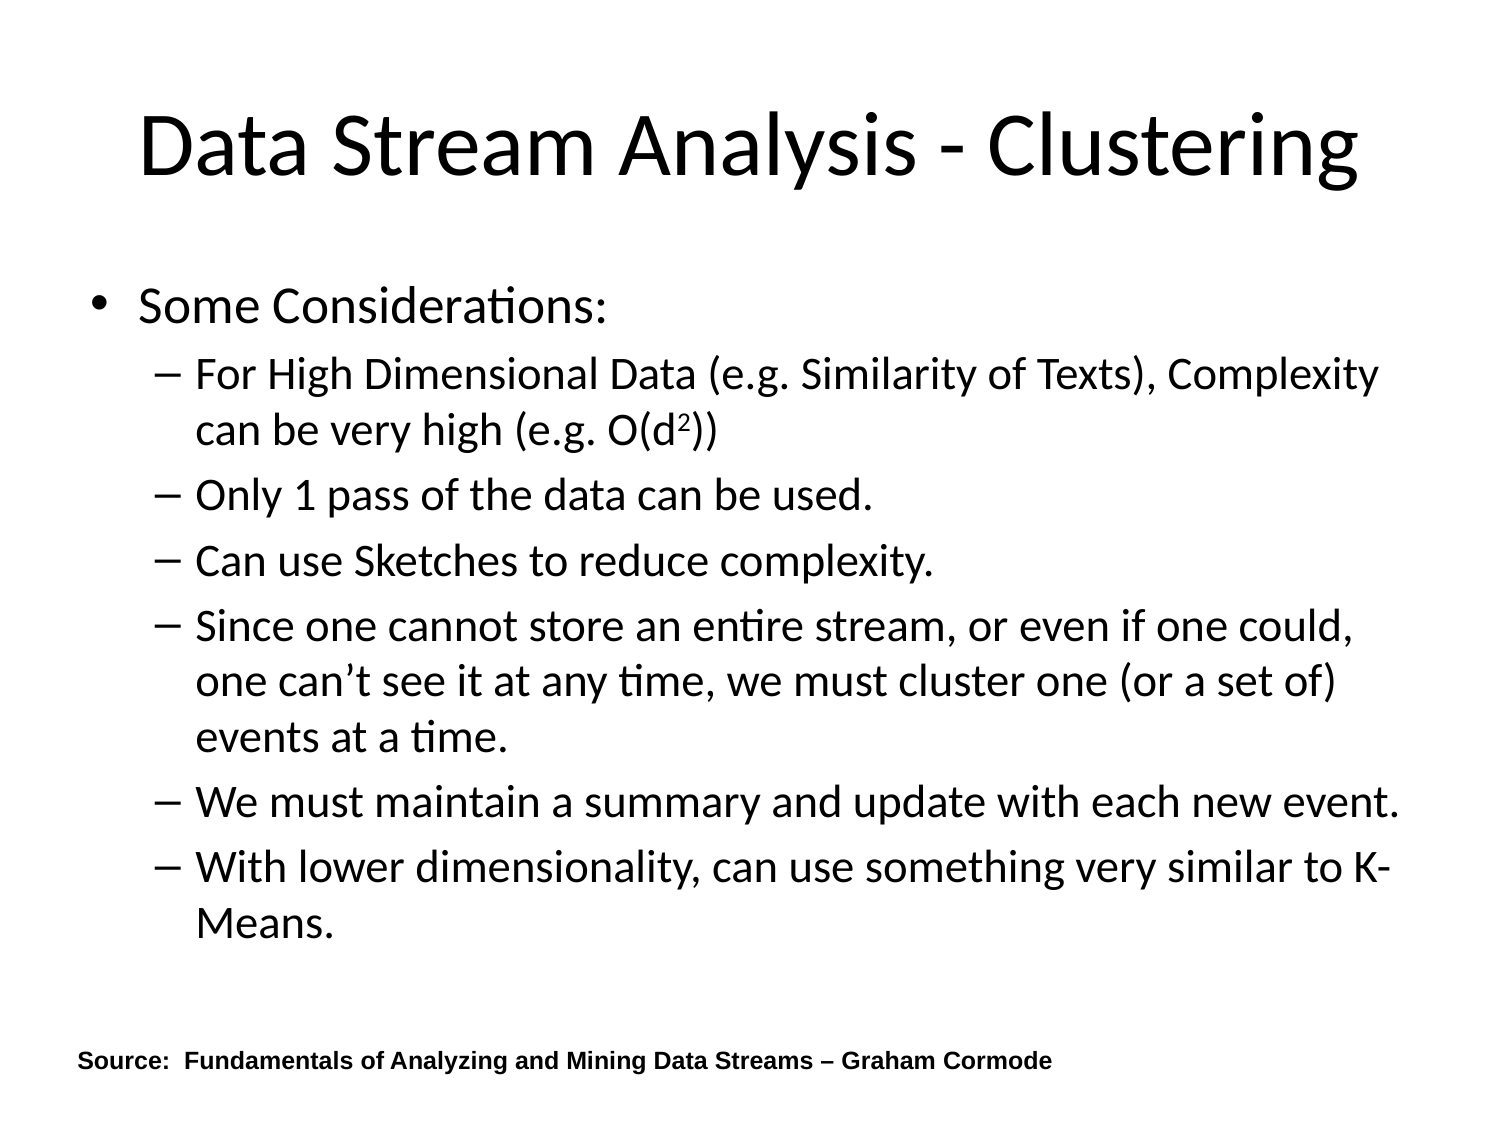

# Data Stream Analysis - Clustering
Some Considerations:
For High Dimensional Data (e.g. Similarity of Texts), Complexity can be very high (e.g. O(d2))
Only 1 pass of the data can be used.
Can use Sketches to reduce complexity.
Since one cannot store an entire stream, or even if one could, one can’t see it at any time, we must cluster one (or a set of) events at a time.
We must maintain a summary and update with each new event.
With lower dimensionality, can use something very similar to K-Means.
Source:  Fundamentals of Analyzing and Mining Data Streams – Graham Cormode